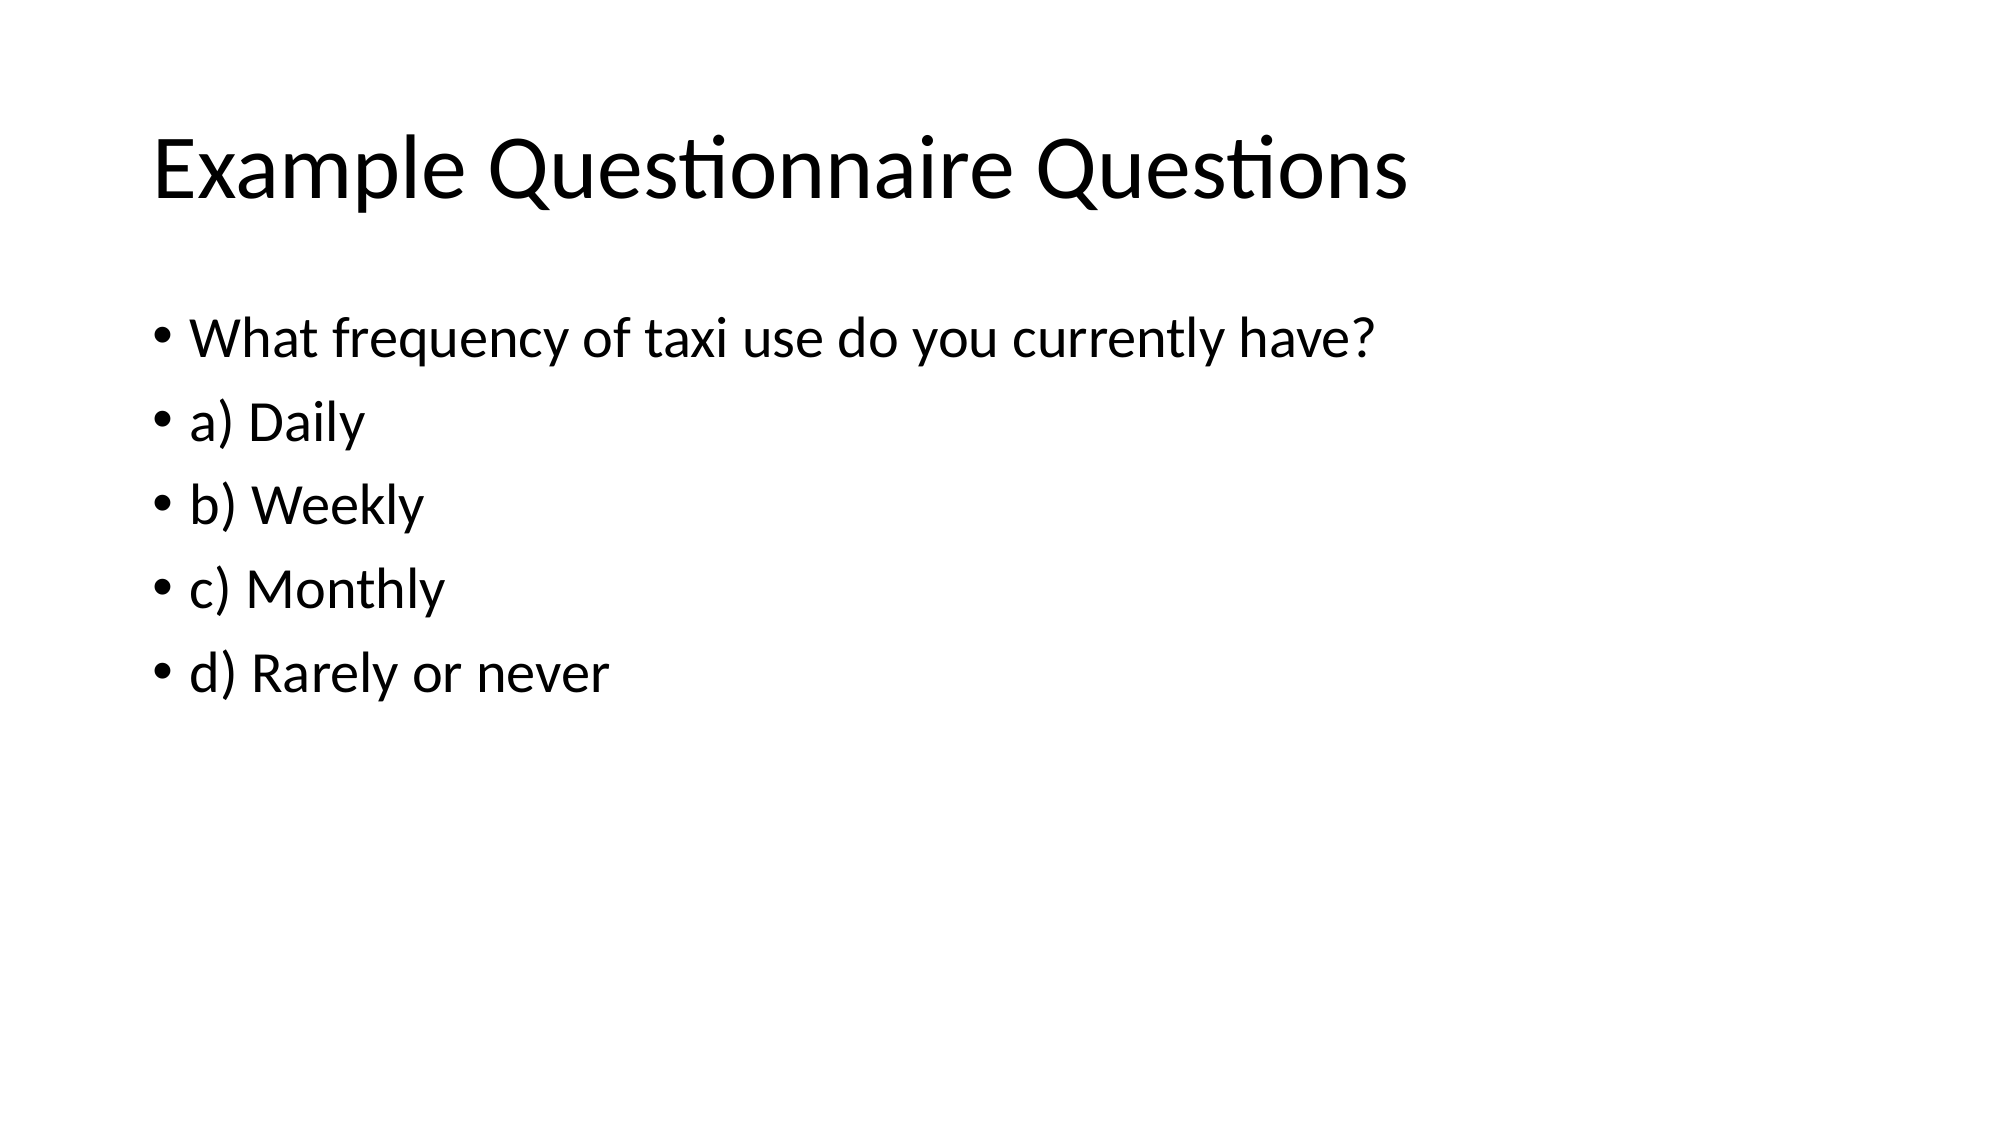

# Example Questionnaire Questions
What frequency of taxi use do you currently have?
a) Daily
b) Weekly
c) Monthly
d) Rarely or never